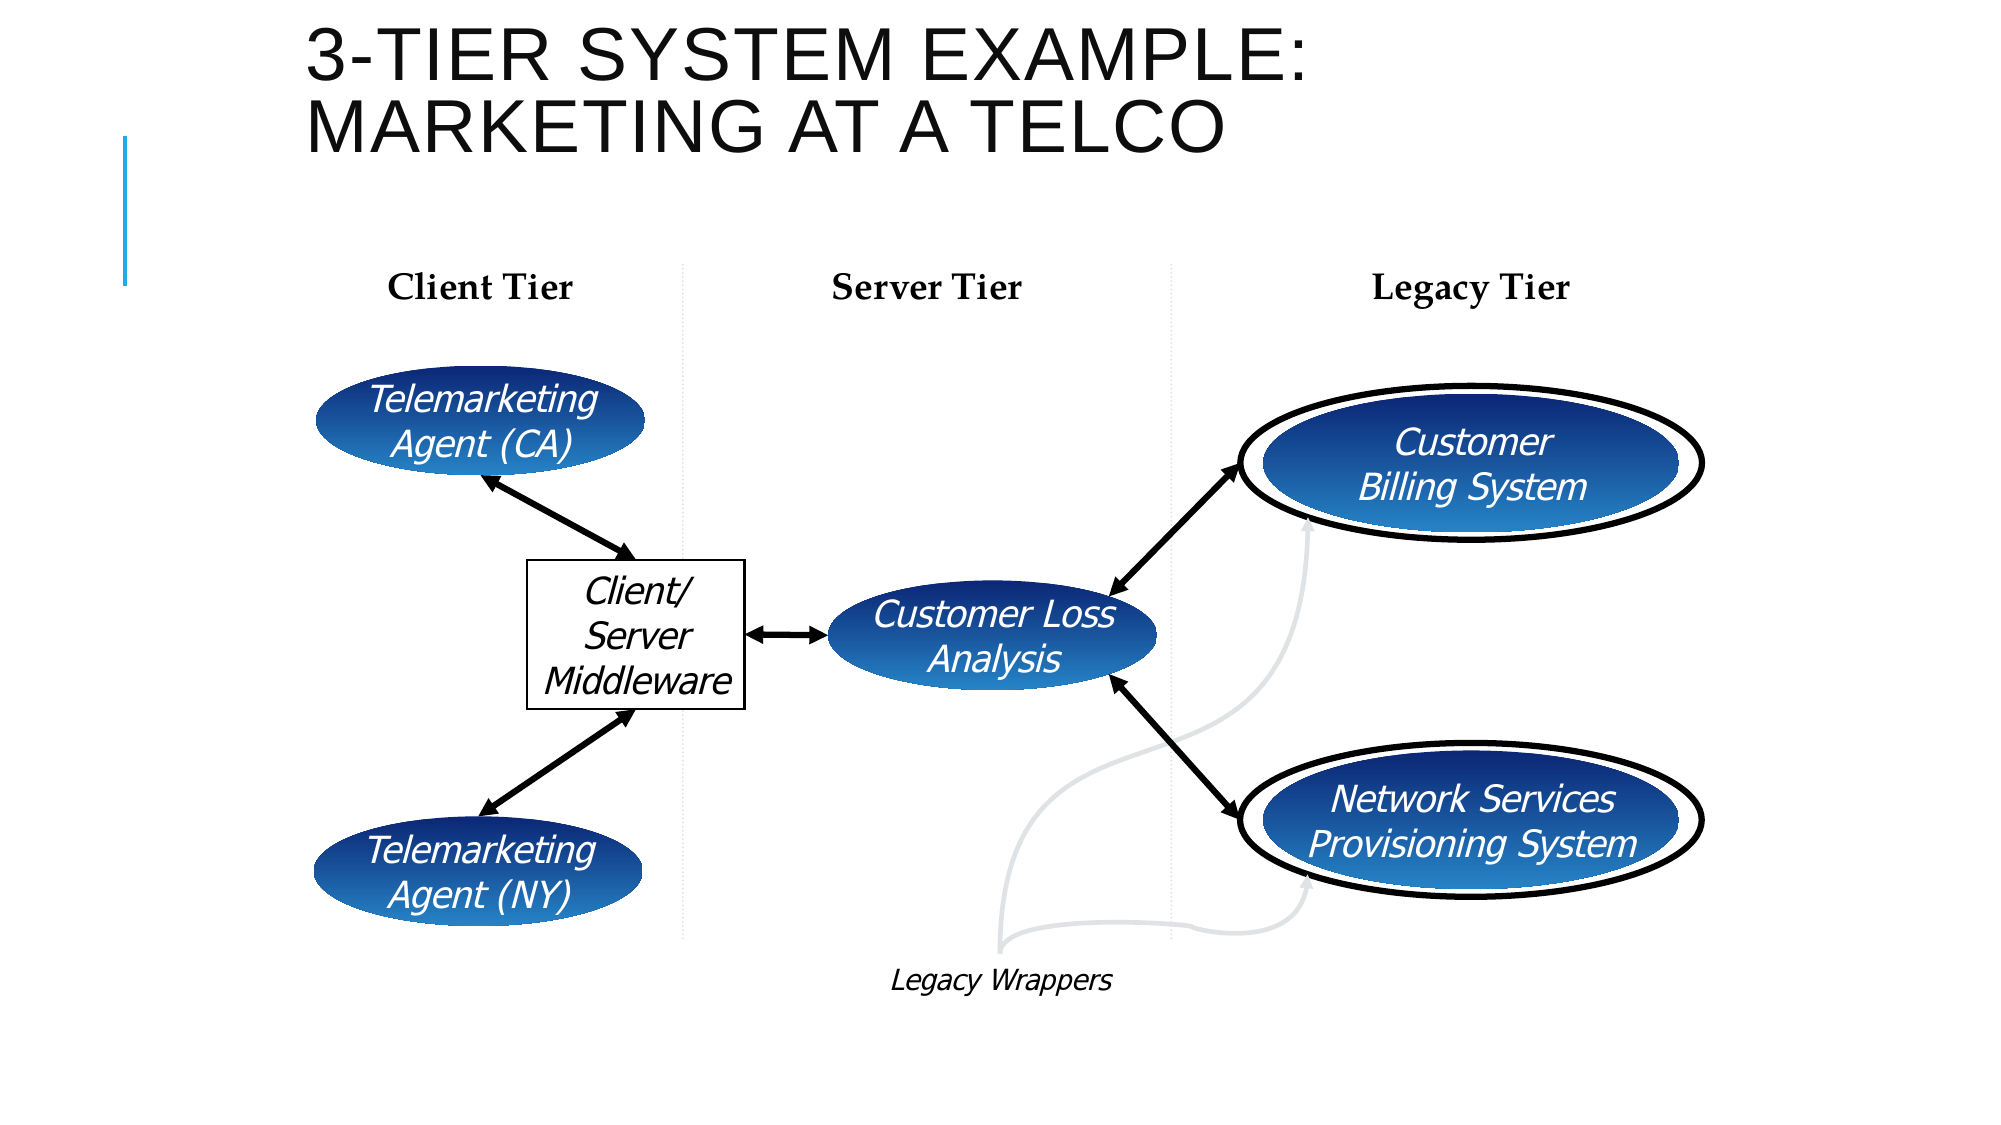

# 3-Tier System Example: Marketing at a TelCo
Client Tier
Server Tier
Legacy Tier

Telemarketing
Agent (CA)

Customer
Billing System
Client/
Server
Middleware
Customer Loss
Analysis

Network Services
Provisioning System
Telemarketing
Agent (NY)
Legacy Wrappers